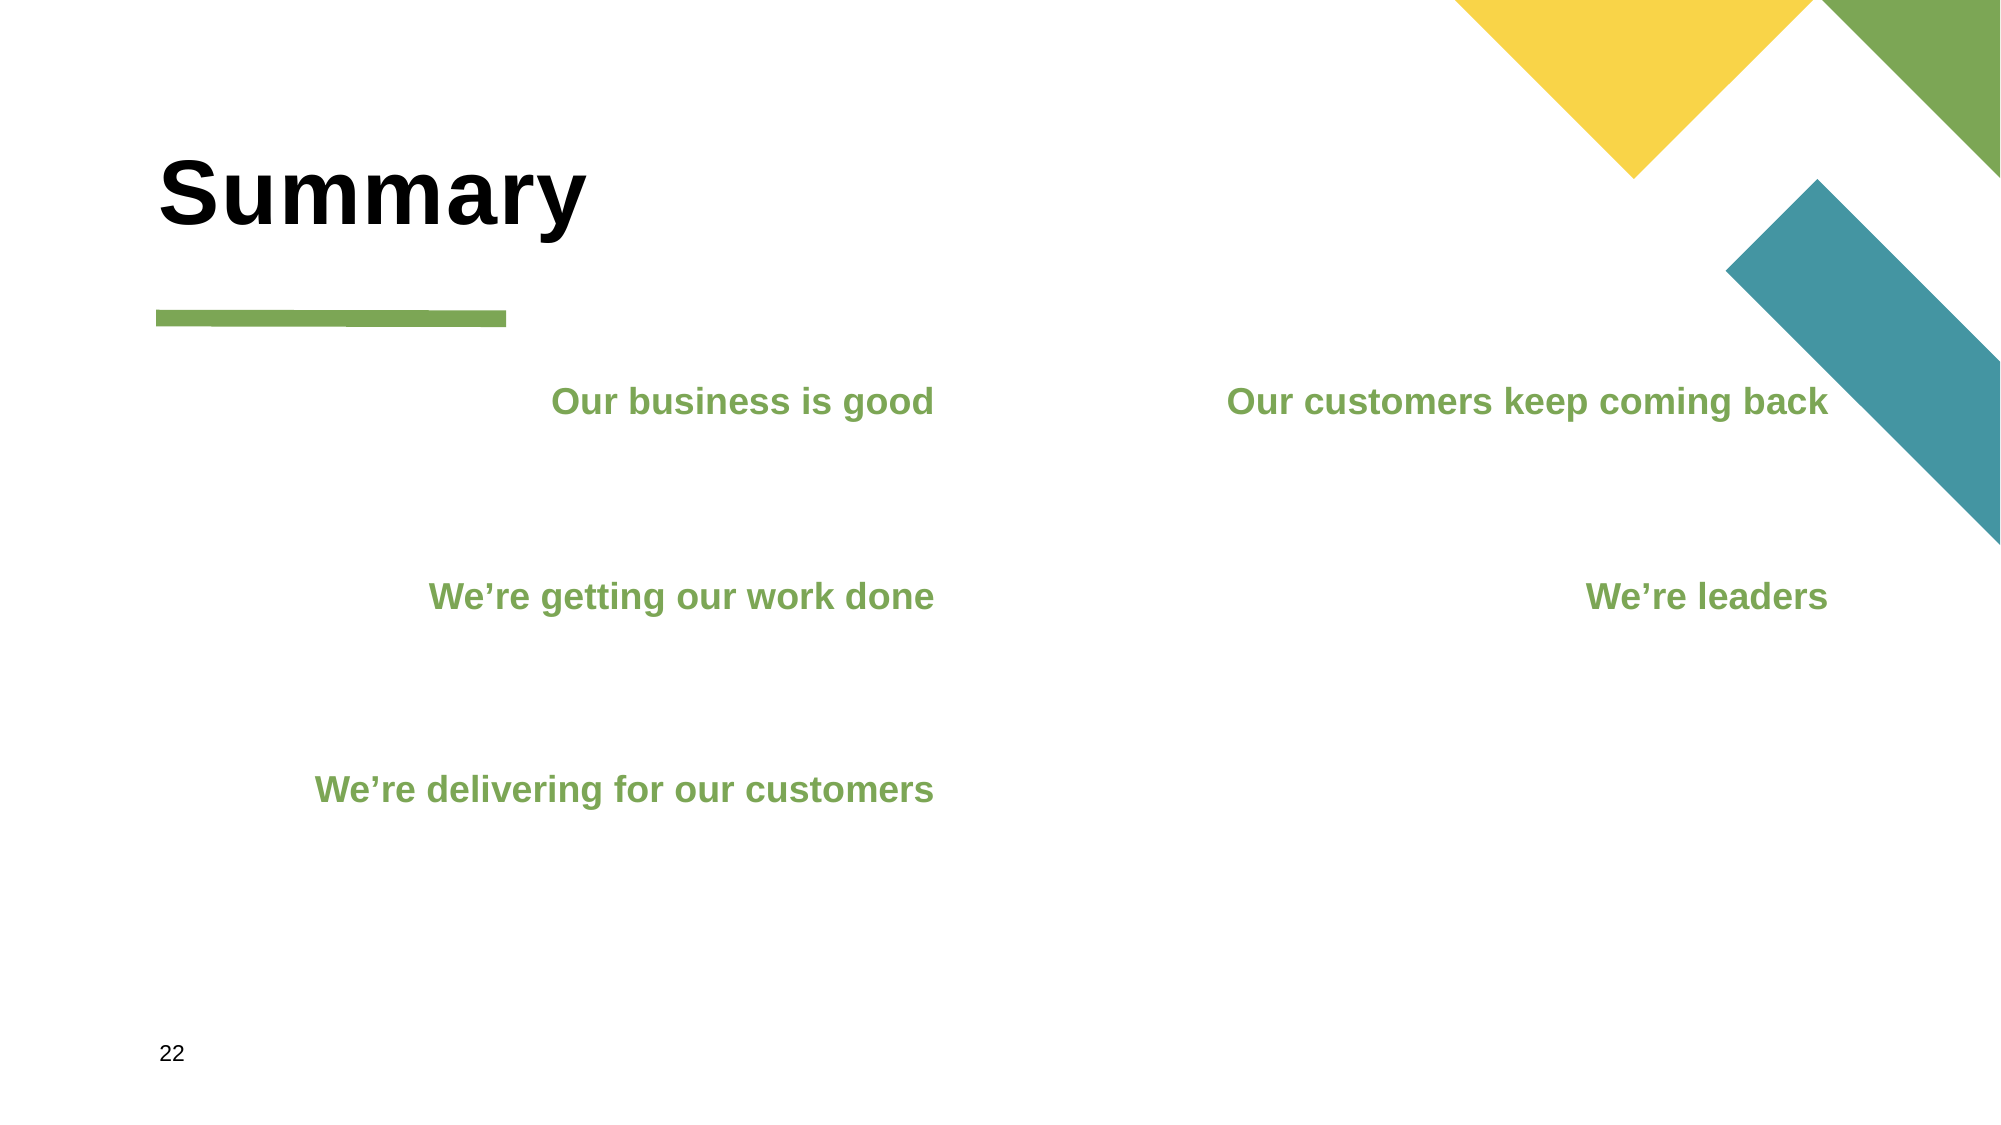

# Summary
Our business is good
Our customers keep coming back

We’re getting our work done
We’re leaders

We’re delivering for our customers

22